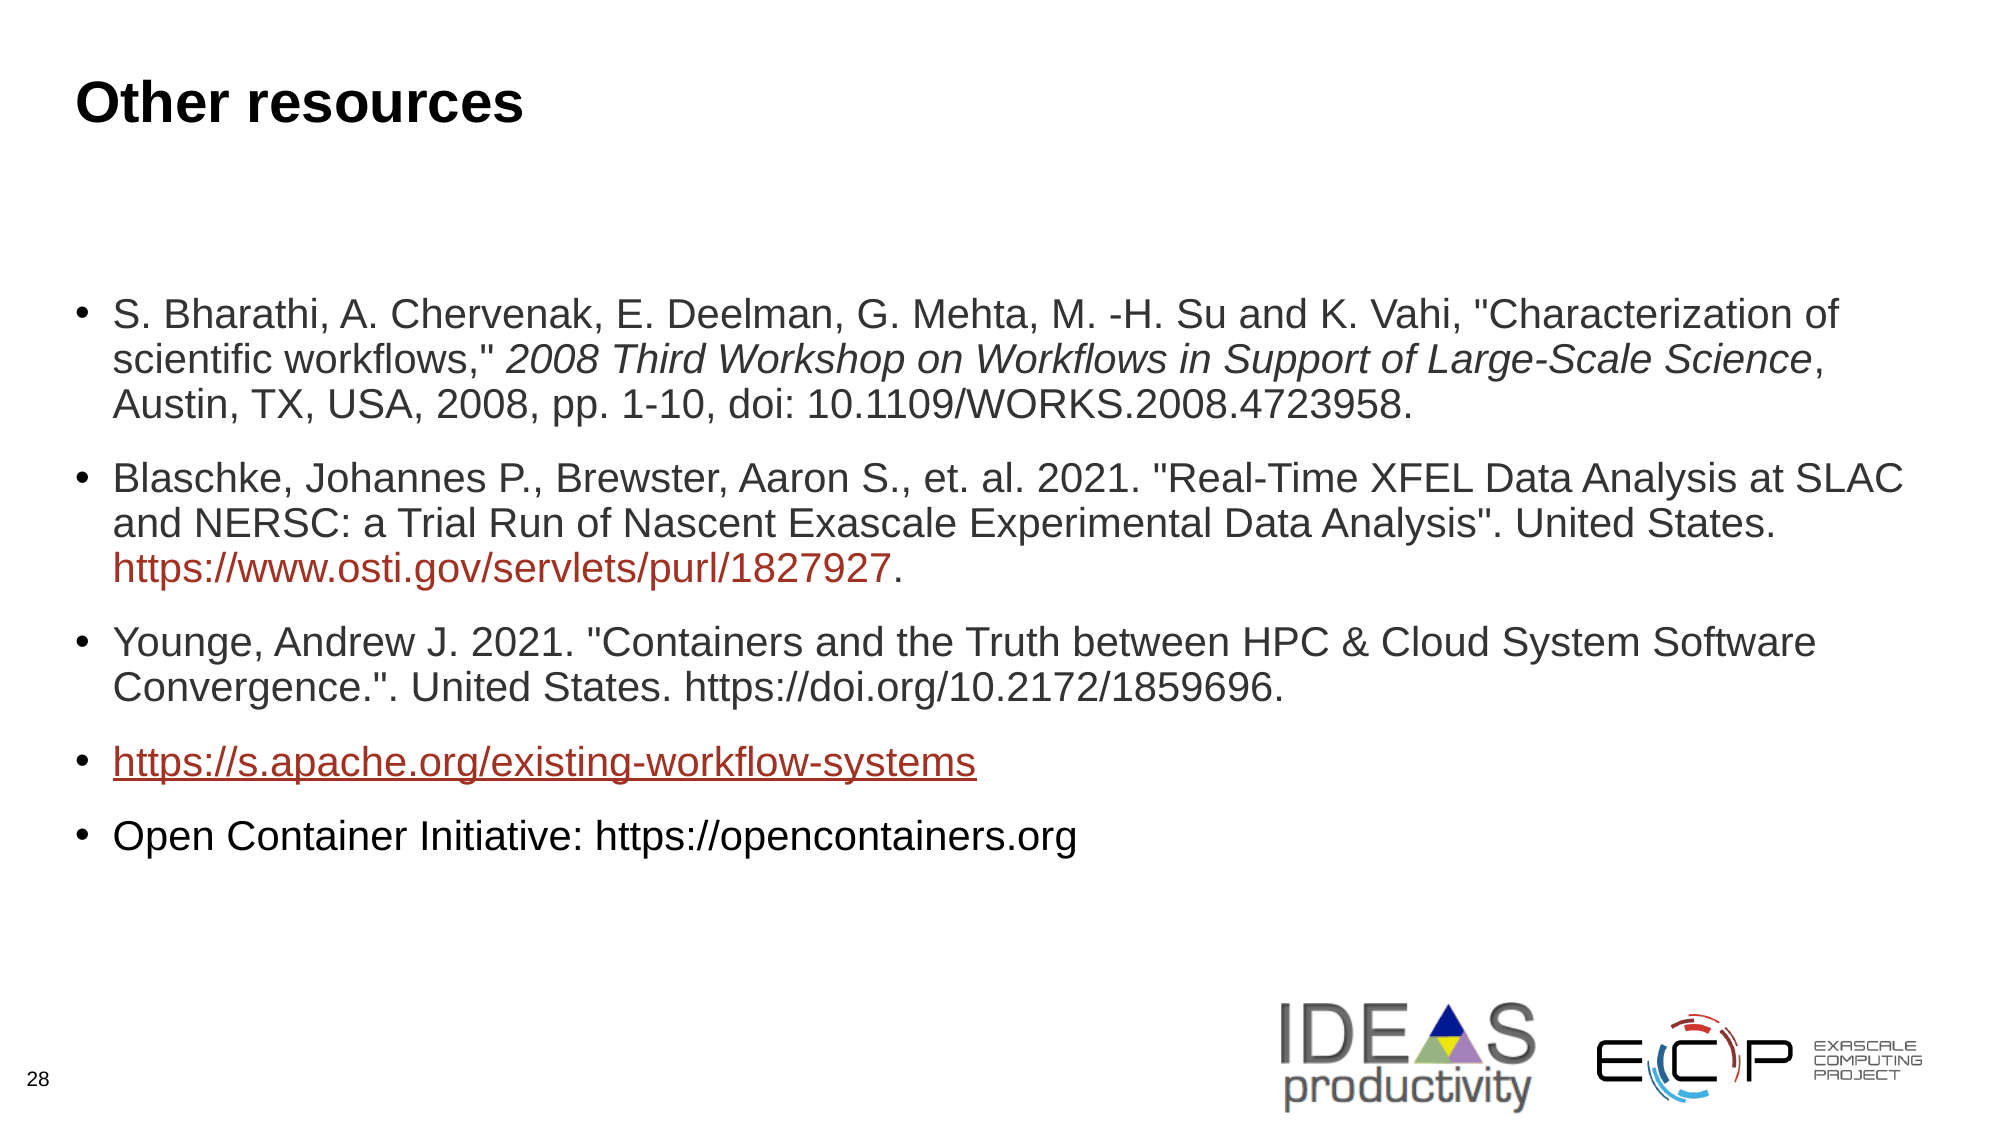

# Other resources
S. Bharathi, A. Chervenak, E. Deelman, G. Mehta, M. -H. Su and K. Vahi, "Characterization of scientific workflows," 2008 Third Workshop on Workflows in Support of Large-Scale Science, Austin, TX, USA, 2008, pp. 1-10, doi: 10.1109/WORKS.2008.4723958.
Blaschke, Johannes P., Brewster, Aaron S., et. al. 2021. "Real-Time XFEL Data Analysis at SLAC and NERSC: a Trial Run of Nascent Exascale Experimental Data Analysis". United States. https://www.osti.gov/servlets/purl/1827927.
Younge, Andrew J. 2021. "Containers and the Truth between HPC & Cloud System Software Convergence.". United States. https://doi.org/10.2172/1859696.
https://s.apache.org/existing-workflow-systems
Open Container Initiative: https://opencontainers.org